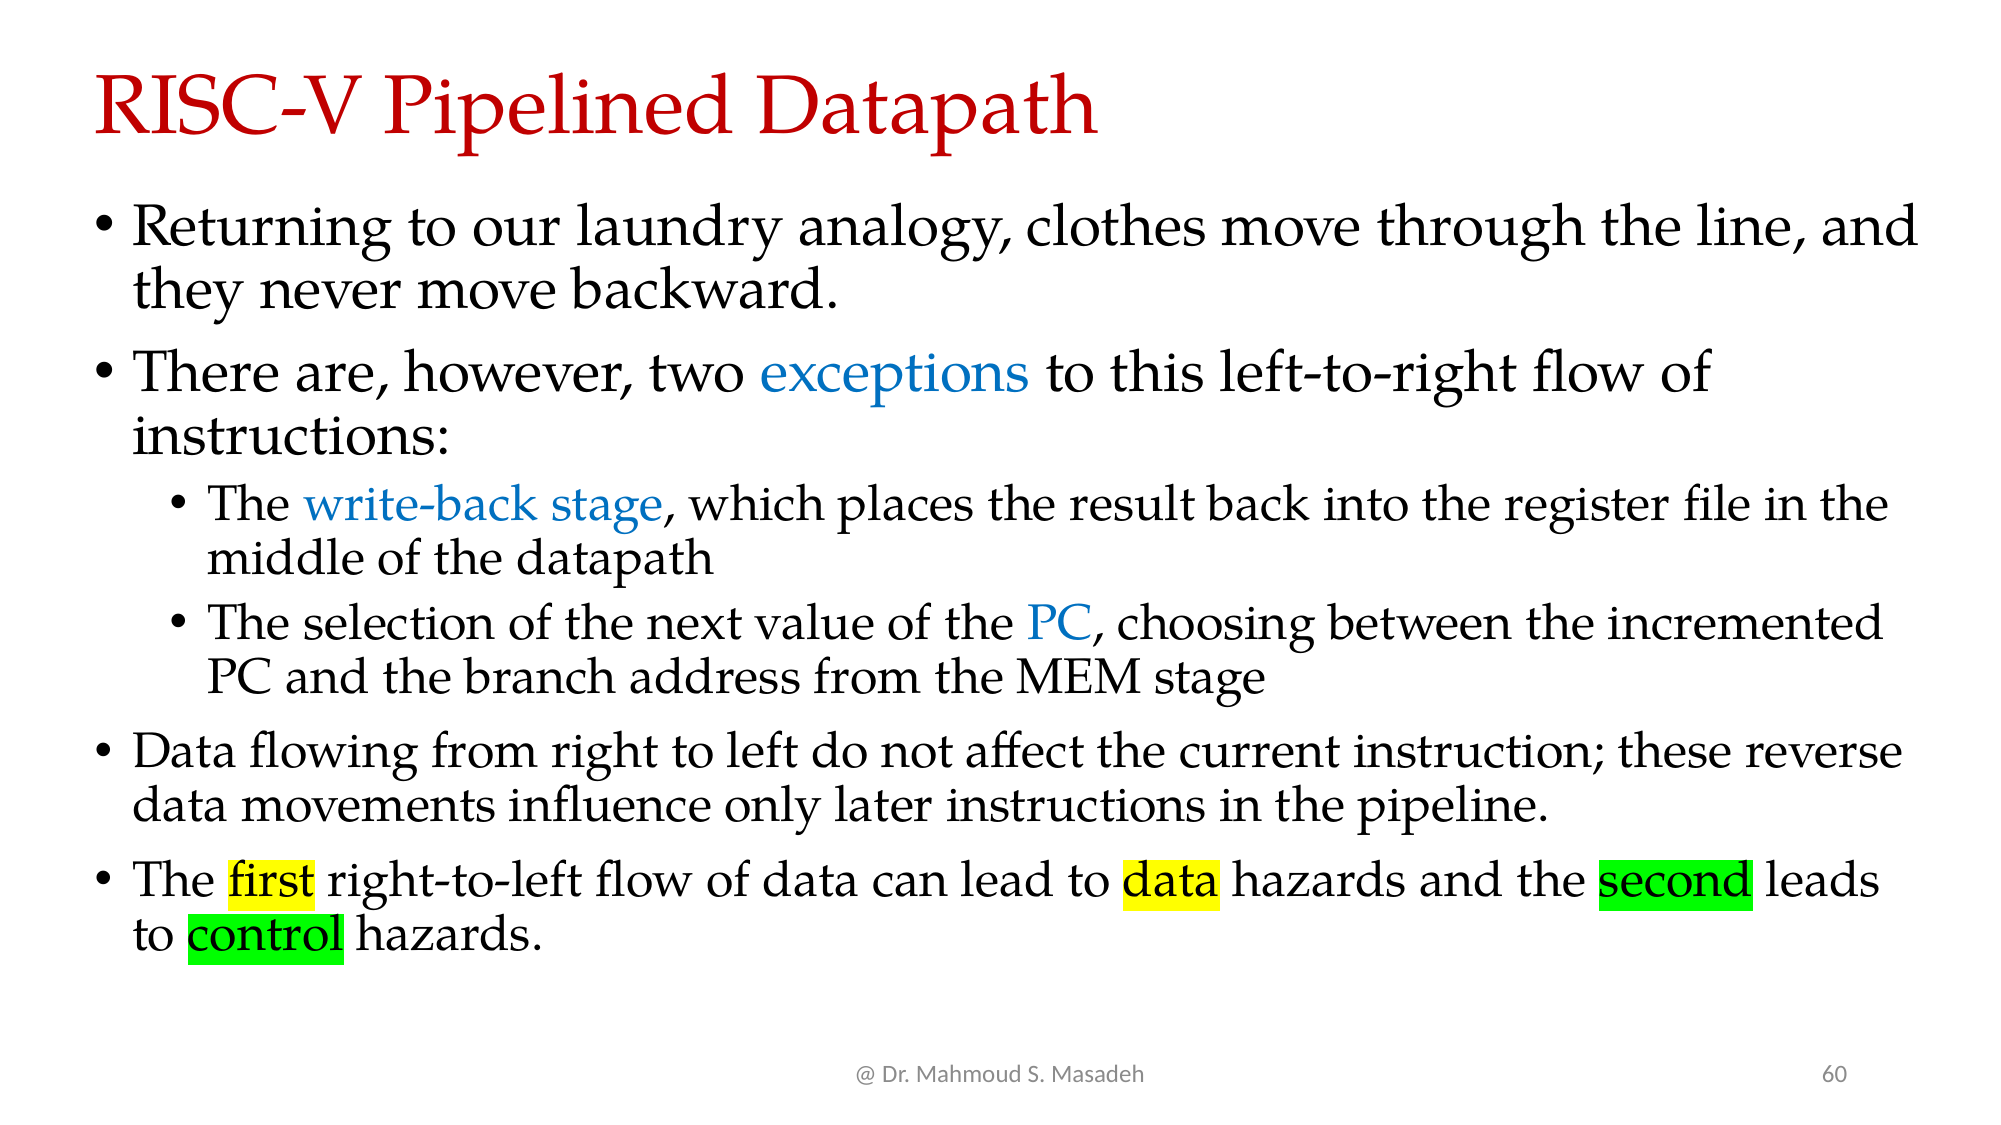

# RISC-V Pipelined Datapath
Returning to our laundry analogy, clothes move through the line, and they never move backward.
There are, however, two exceptions to this left-to-right flow of instructions:
The write-back stage, which places the result back into the register file in the middle of the datapath
The selection of the next value of the PC, choosing between the incremented PC and the branch address from the MEM stage
Data flowing from right to left do not affect the current instruction; these reverse data movements influence only later instructions in the pipeline.
The first right-to-left flow of data can lead to data hazards and the second leads to control hazards.
@ Dr. Mahmoud S. Masadeh
60